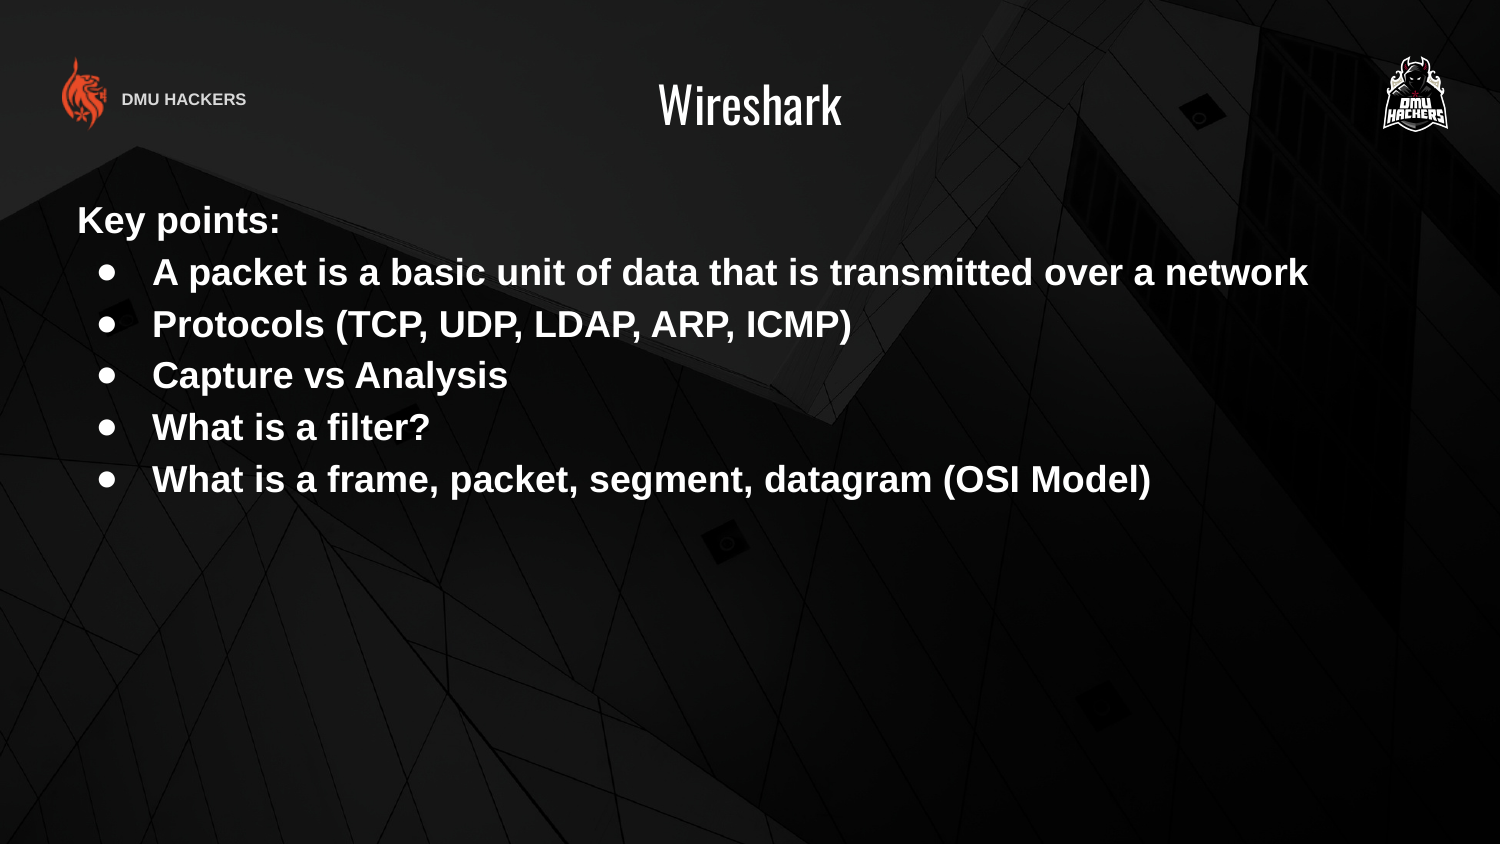

Wireshark
DMU HACKERS
Key points:
A packet is a basic unit of data that is transmitted over a network
Protocols (TCP, UDP, LDAP, ARP, ICMP)
Capture vs Analysis
What is a filter?
What is a frame, packet, segment, datagram (OSI Model)